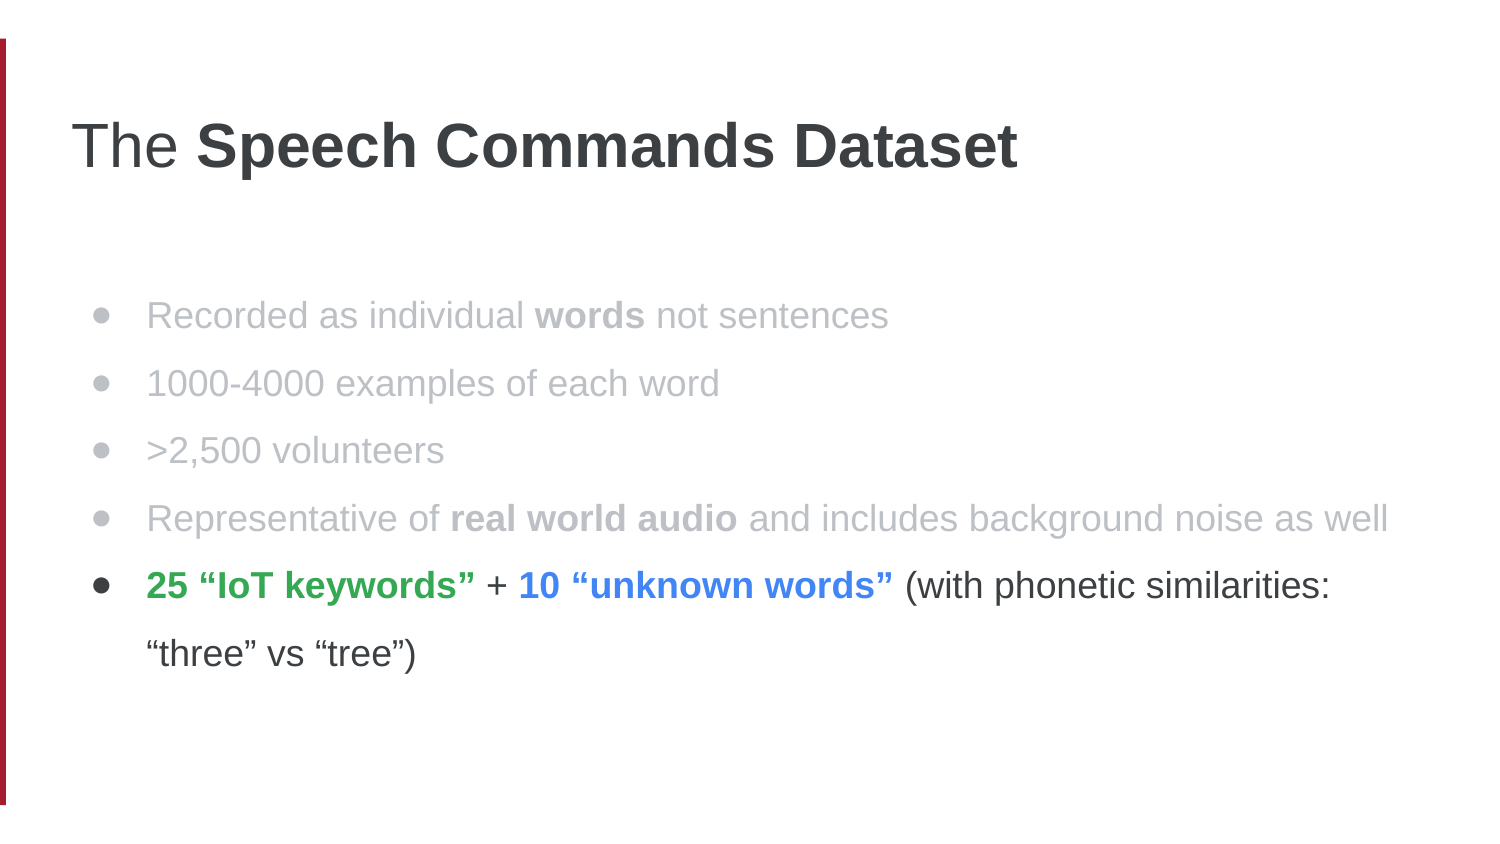

# The Speech Commands Dataset
Recorded as individual words not sentences
1000-4000 examples of each word
>2,500 volunteers
Representative of real world audio and includes background noise as well
25 “IoT keywords” + 10 “unknown words” (with phonetic similarities: “three” vs “tree”)